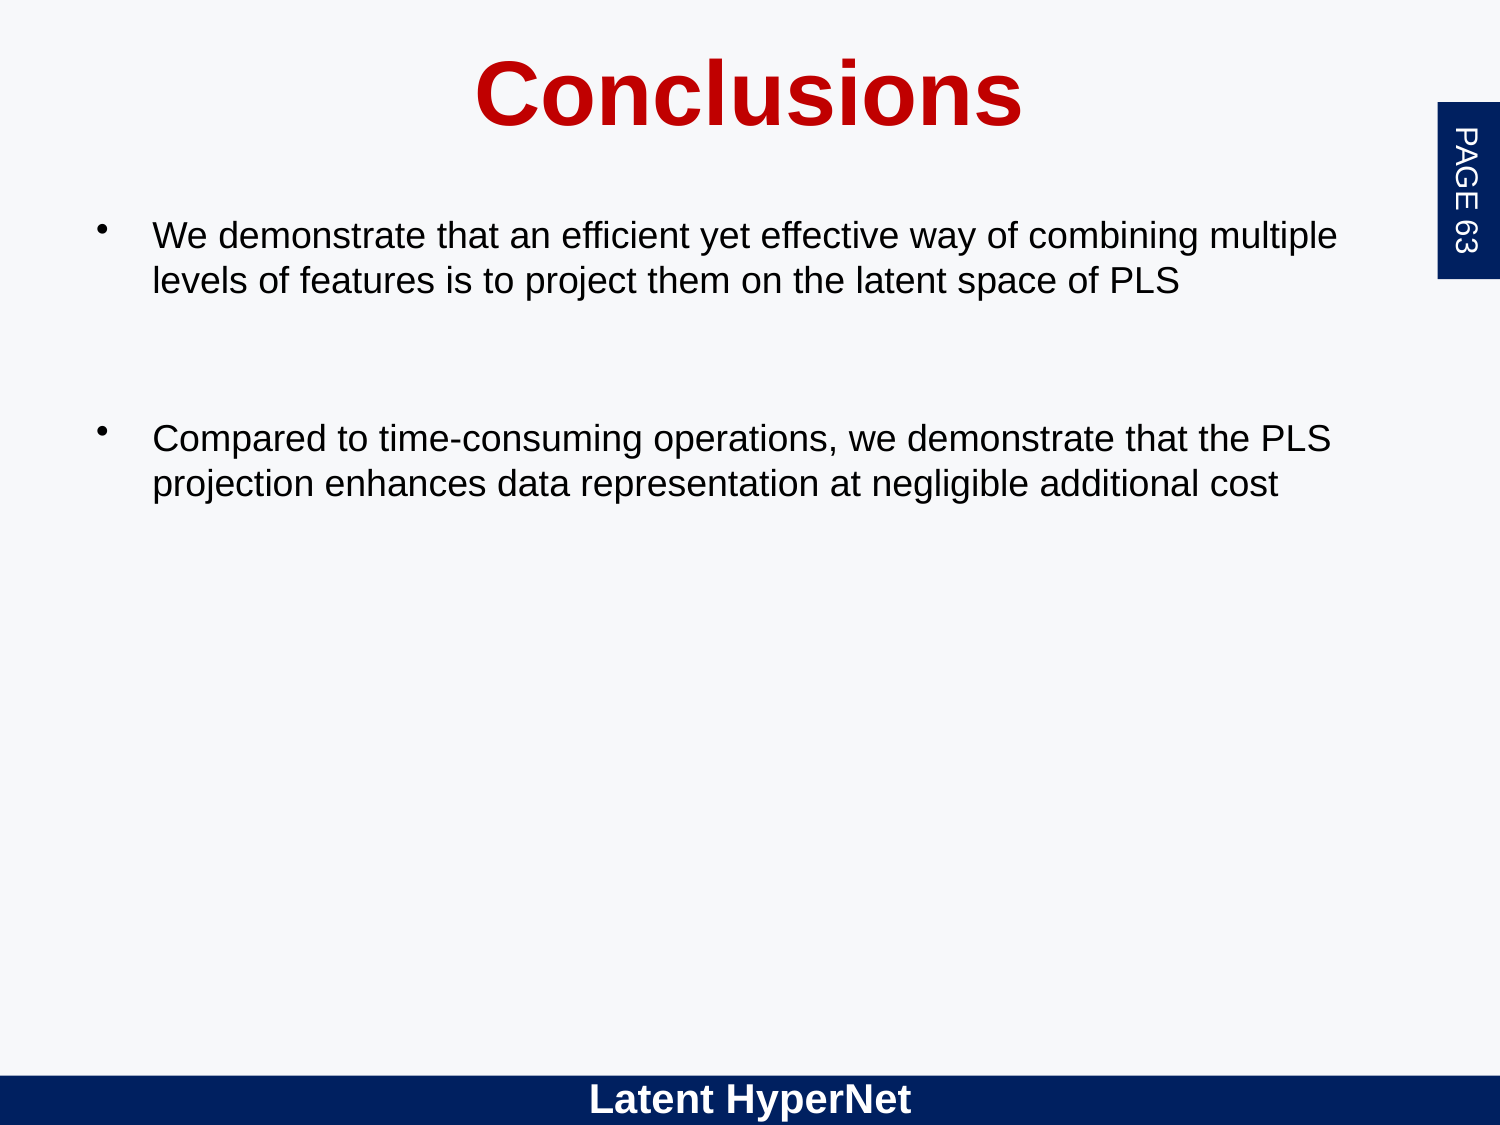

Conclusions
We demonstrate that an efficient yet effective way of combining multiple levels of features is to project them on the latent space of PLS

Compared to time-consuming operations, we demonstrate that the PLS projection enhances data representation at negligible additional cost

Latent HyperNet